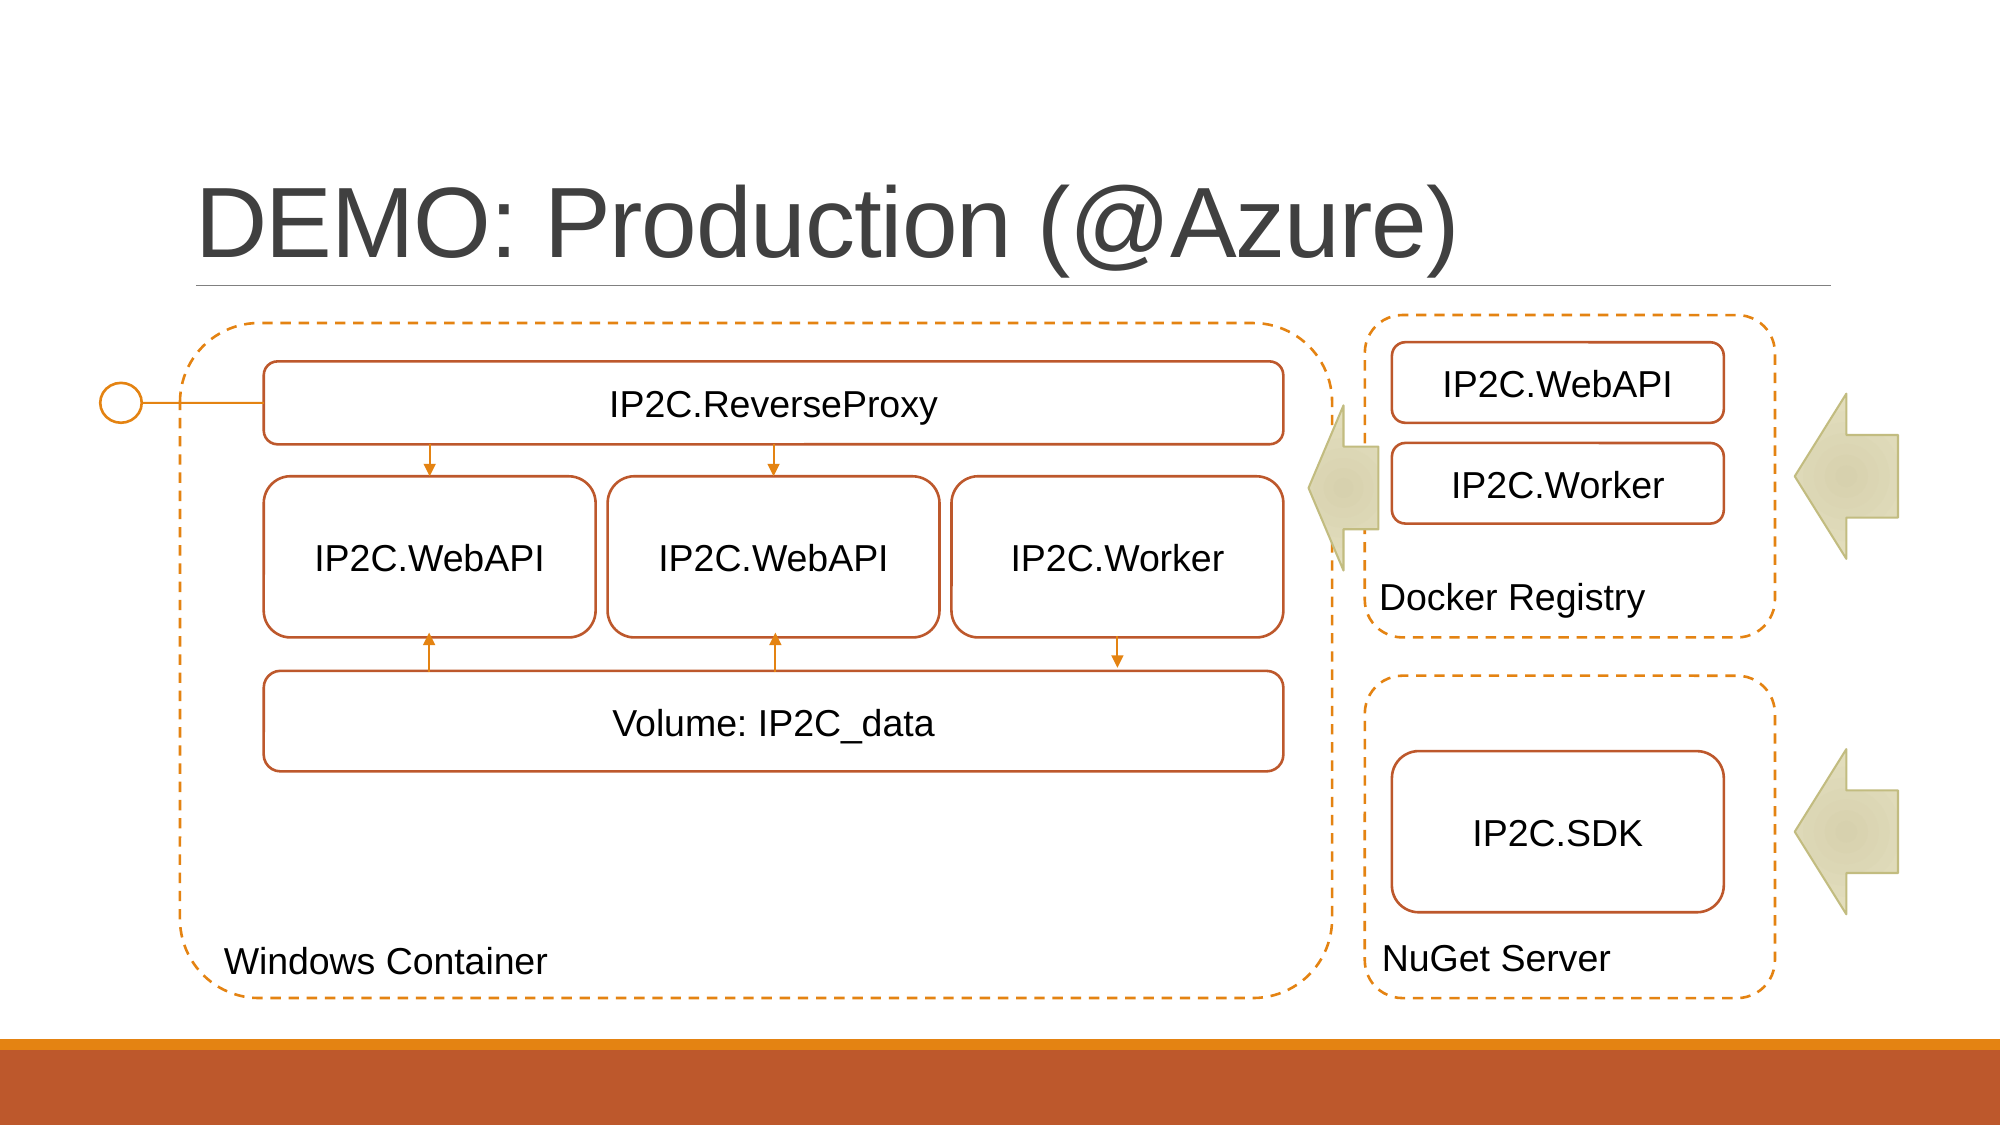

# DEMO: Production (@Azure)

IP2C.WebAPI
IP2C.ReverseProxy

IP2C.Worker
IP2C.WebAPI
IP2C.WebAPI
IP2C.Worker
Docker Registry
Volume: IP2C_data

IP2C.SDK
NuGet Server
Windows Container